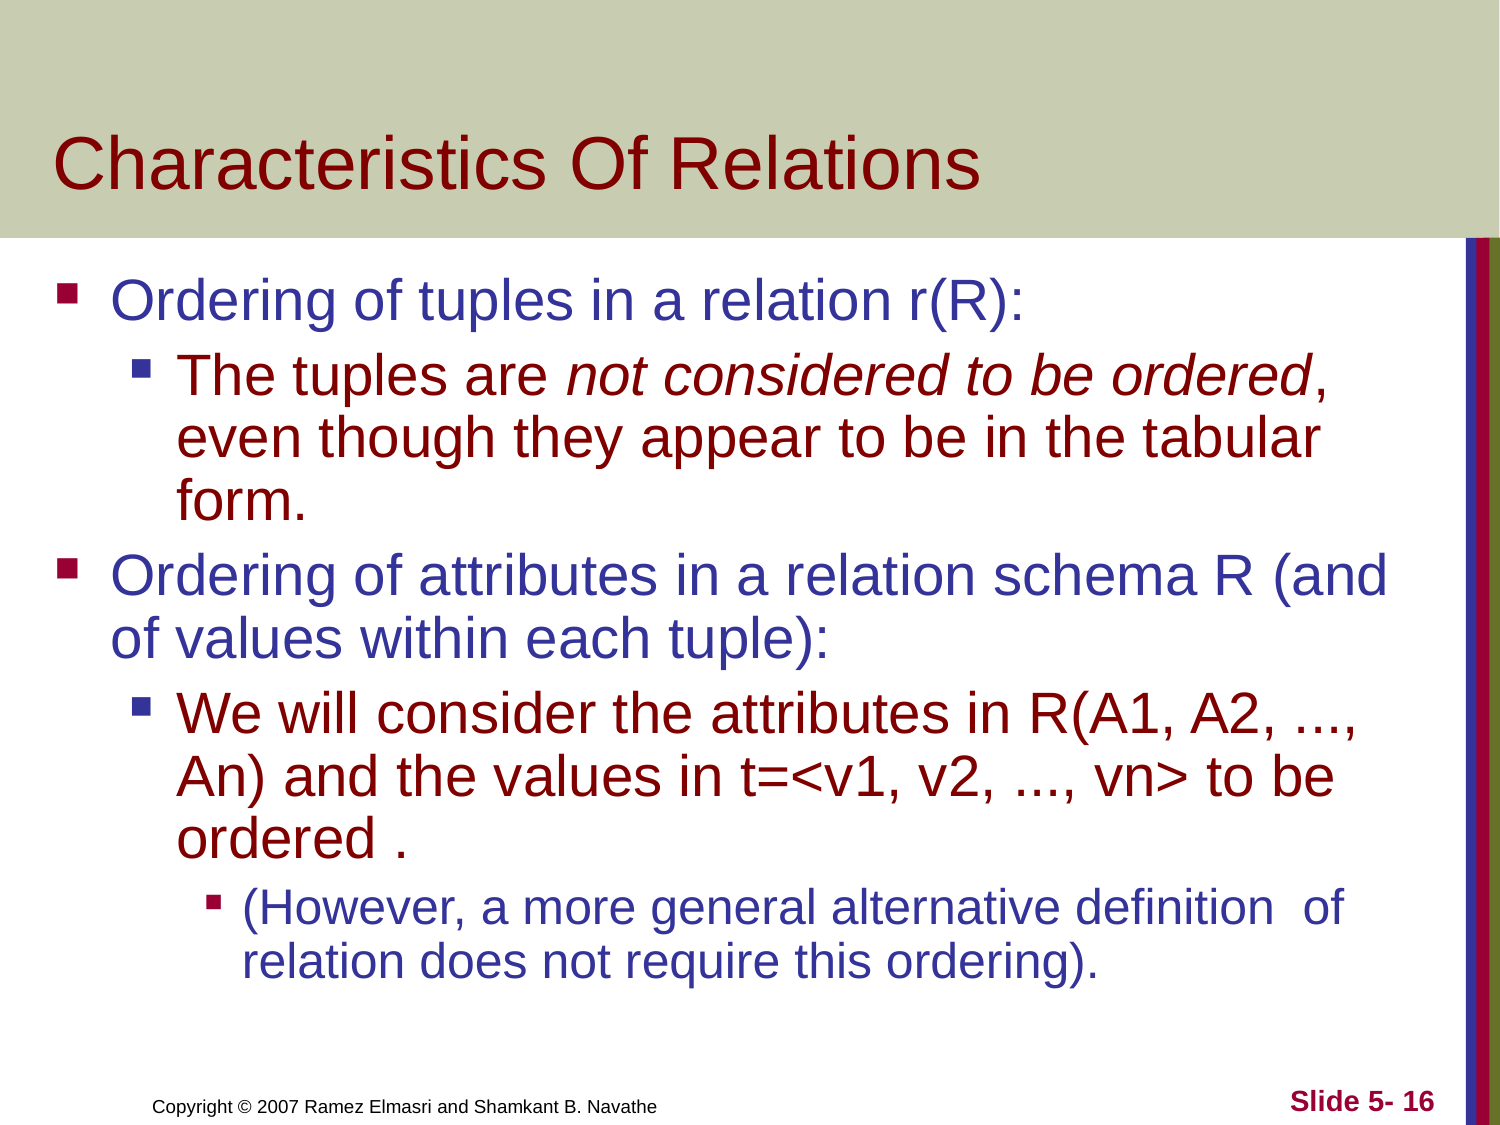

# Characteristics Of Relations
Ordering of tuples in a relation r(R):
The tuples are not considered to be ordered, even though they appear to be in the tabular form.
Ordering of attributes in a relation schema R (and of values within each tuple):
We will consider the attributes in R(A1, A2, ..., An) and the values in t=<v1, v2, ..., vn> to be ordered .
(However, a more general alternative definition  of relation does not require this ordering).
Slide 5- 16